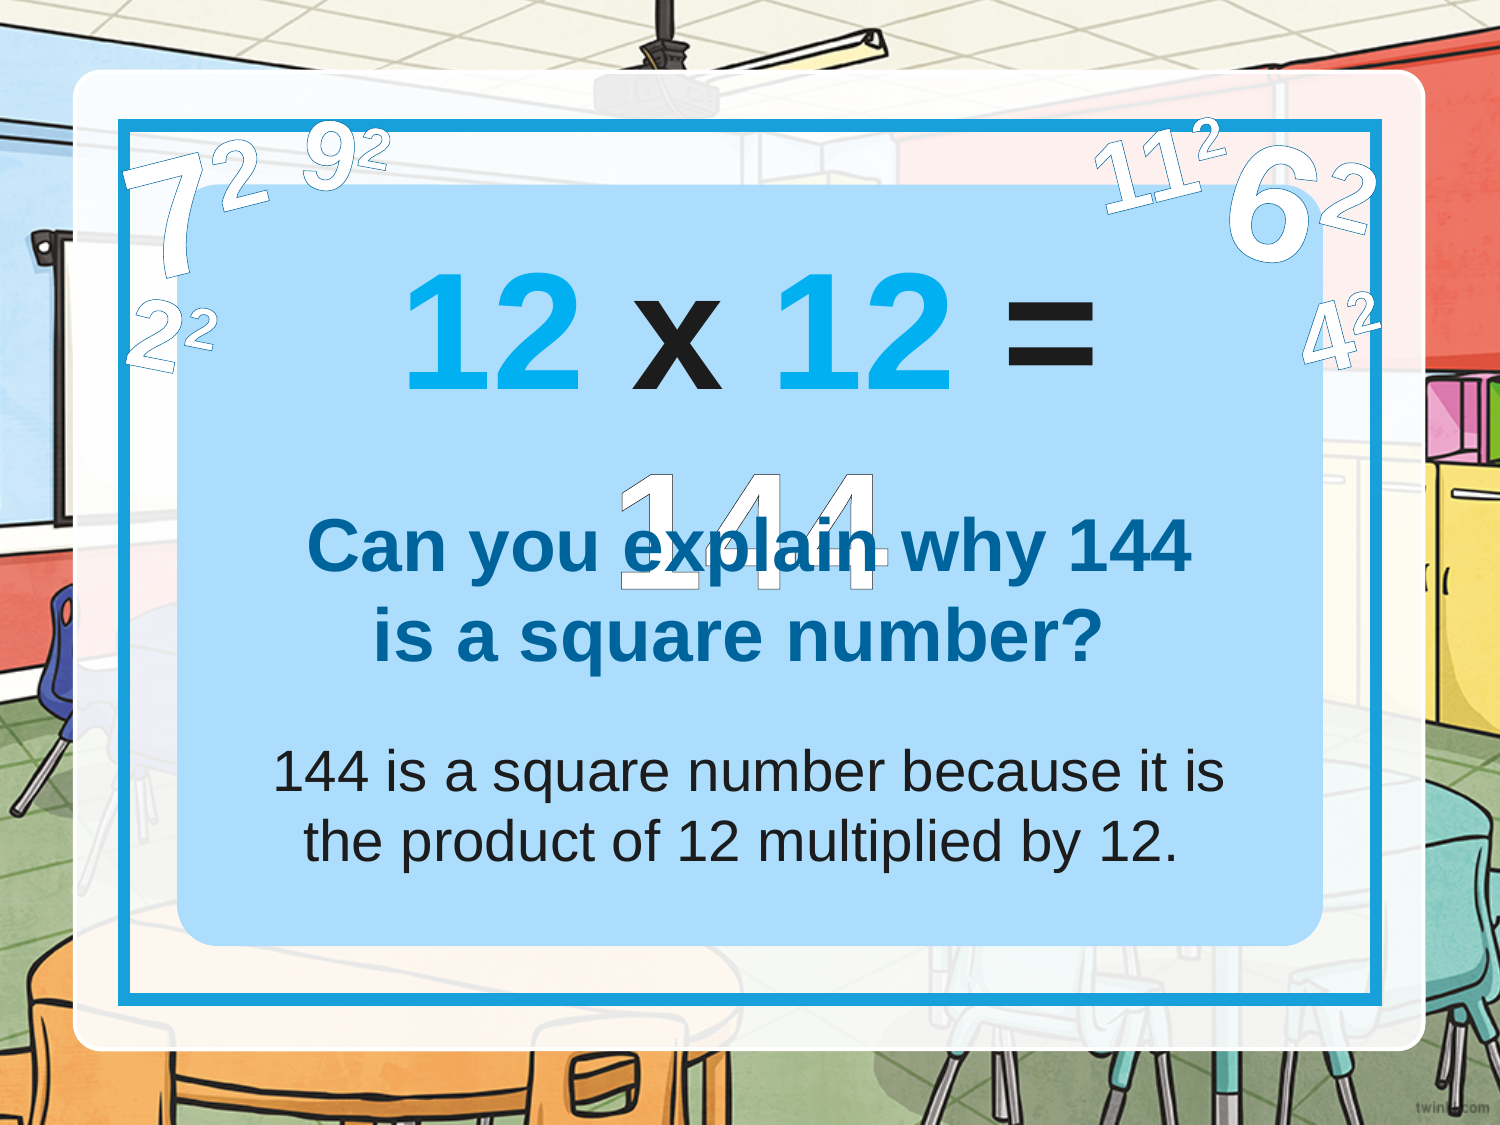

92
112
62
72
42
22

12 x 12 = 144
Can you explain why 144 is a square number?
144 is a square number because it is the product of 12 multiplied by 12.